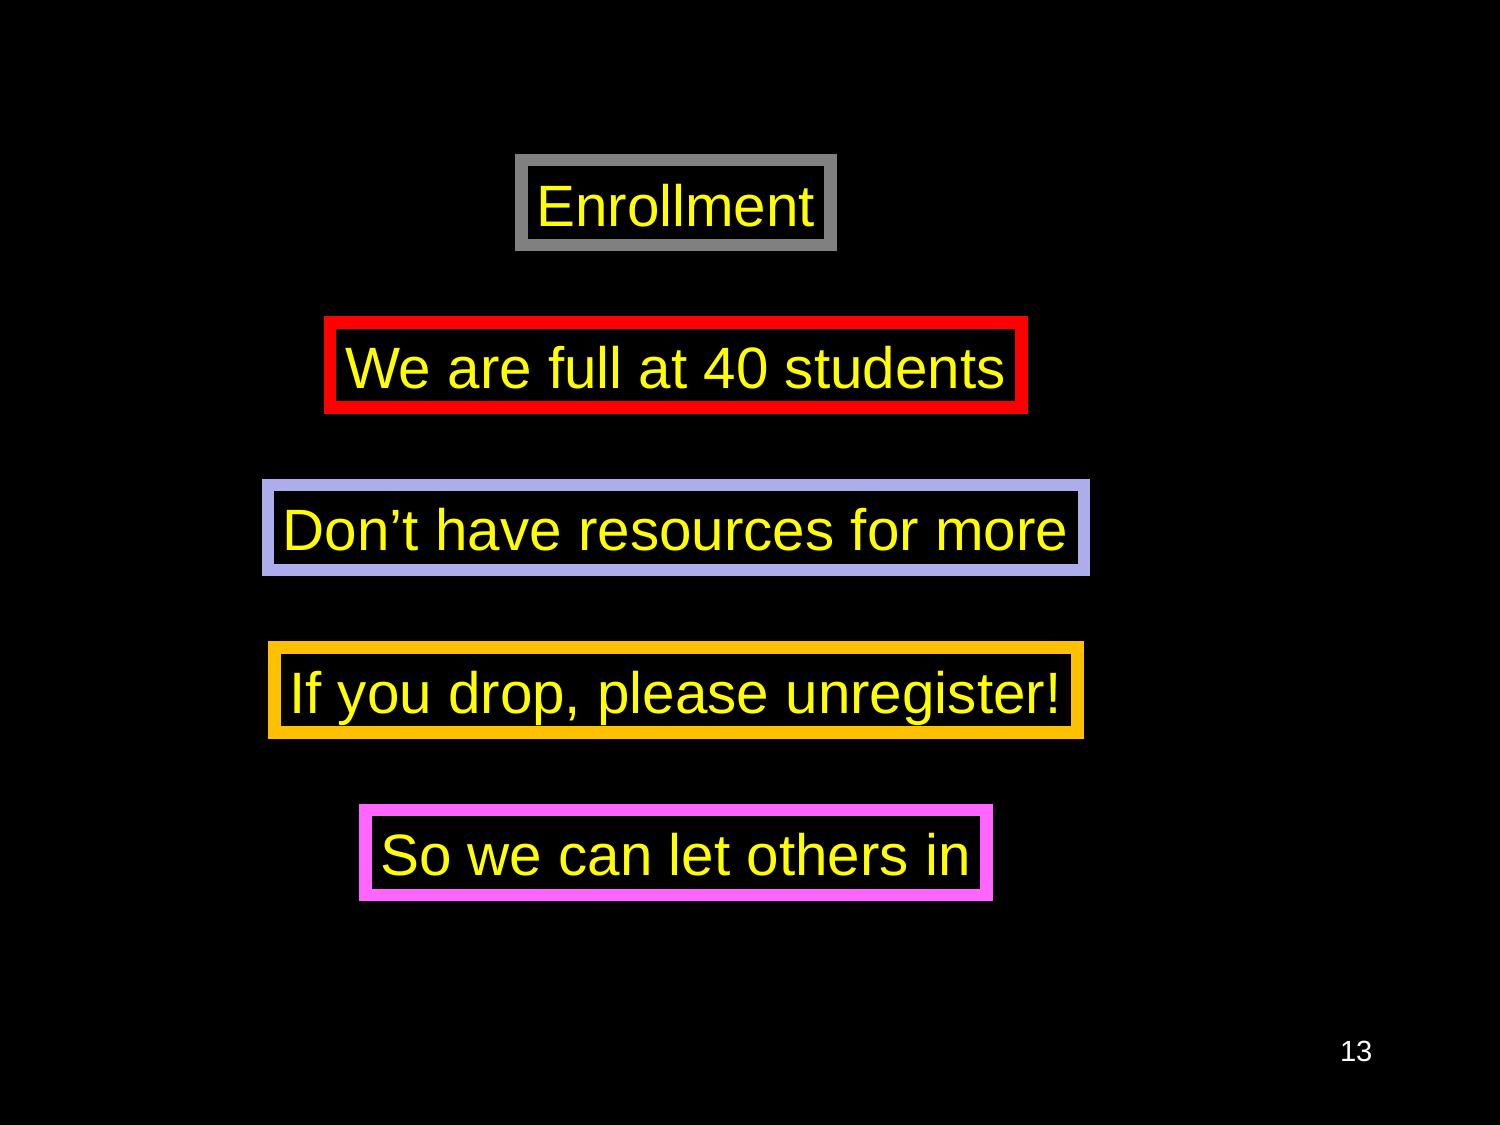

Enrollment
We are full at 40 students
Don’t have resources for more
If you drop, please unregister!
So we can let others in
13